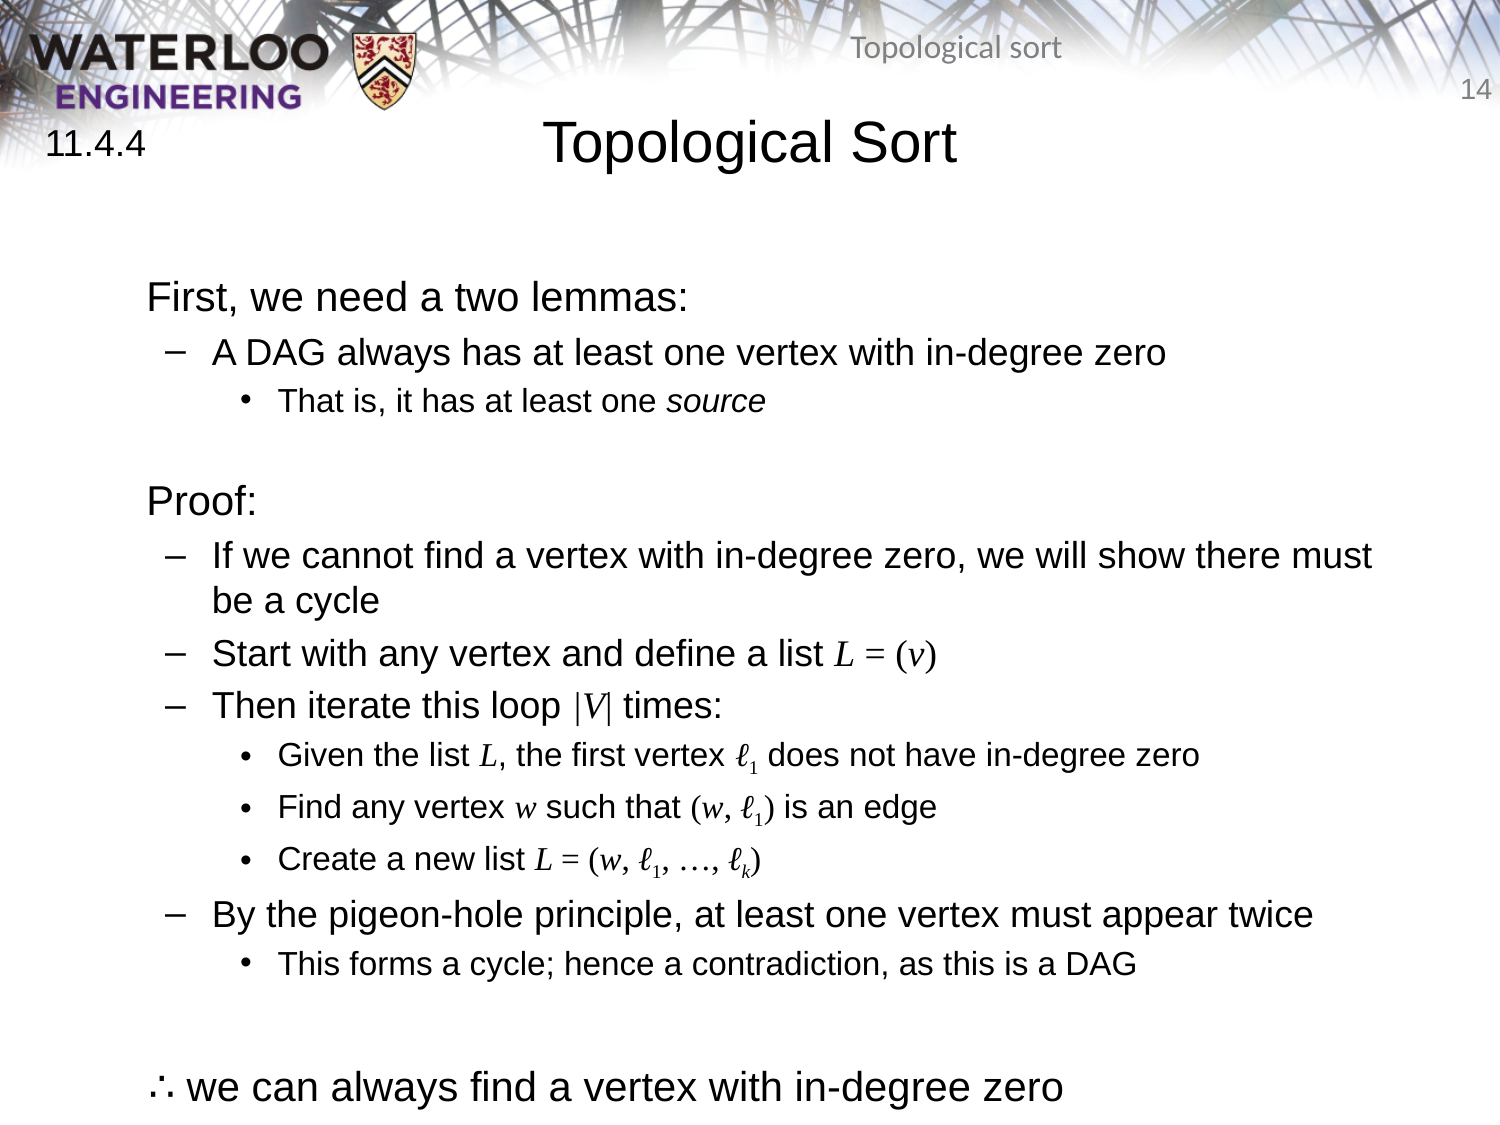

Topological Sort
	First, we need a two lemmas:
A DAG always has at least one vertex with in-degree zero
That is, it has at least one source

	Proof:
If we cannot find a vertex with in-degree zero, we will show there must be a cycle
Start with any vertex and define a list L = (v)
Then iterate this loop |V| times:
Given the list L, the first vertex ℓ1 does not have in-degree zero
Find any vertex w such that (w, ℓ1) is an edge
Create a new list L = (w, ℓ1, …, ℓk)
By the pigeon-hole principle, at least one vertex must appear twice
This forms a cycle; hence a contradiction, as this is a DAG

	∴ we can always find a vertex with in-degree zero
11.4.4